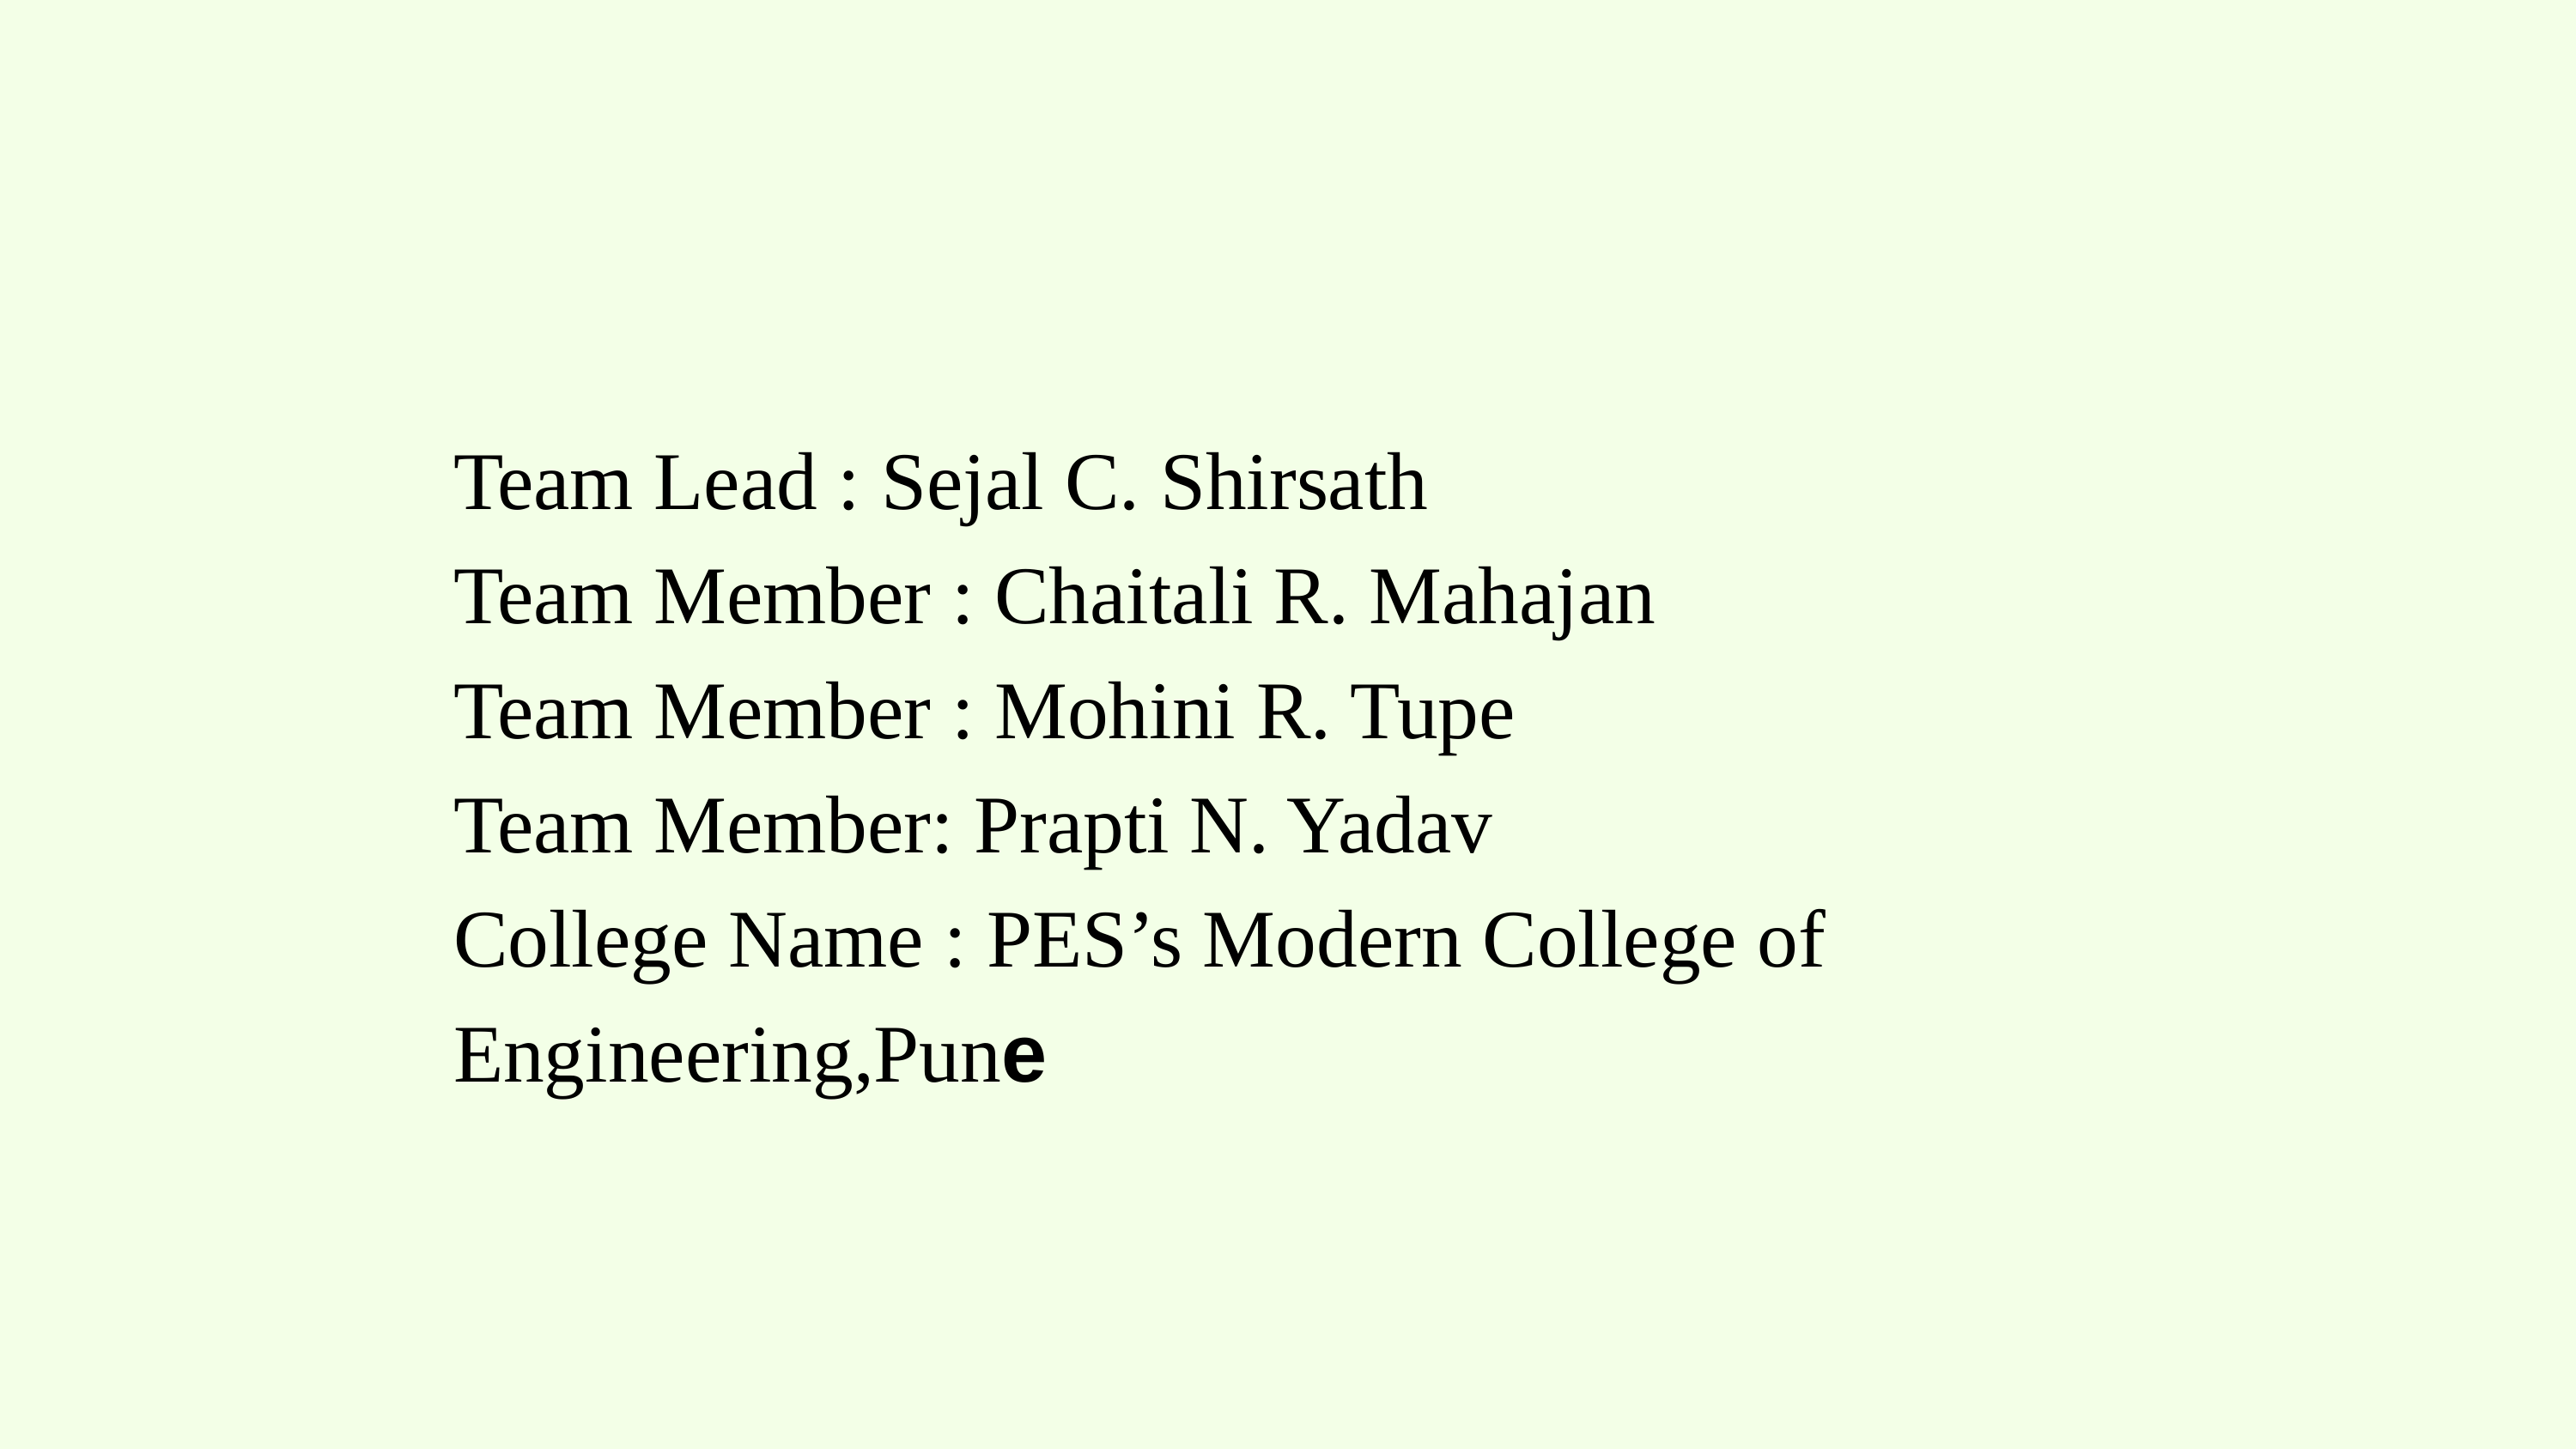

Team Lead : Sejal C. Shirsath
Team Member : Chaitali R. Mahajan
Team Member : Mohini R. Tupe
Team Member: Prapti N. Yadav
College Name : PES’s Modern College of Engineering,Pune